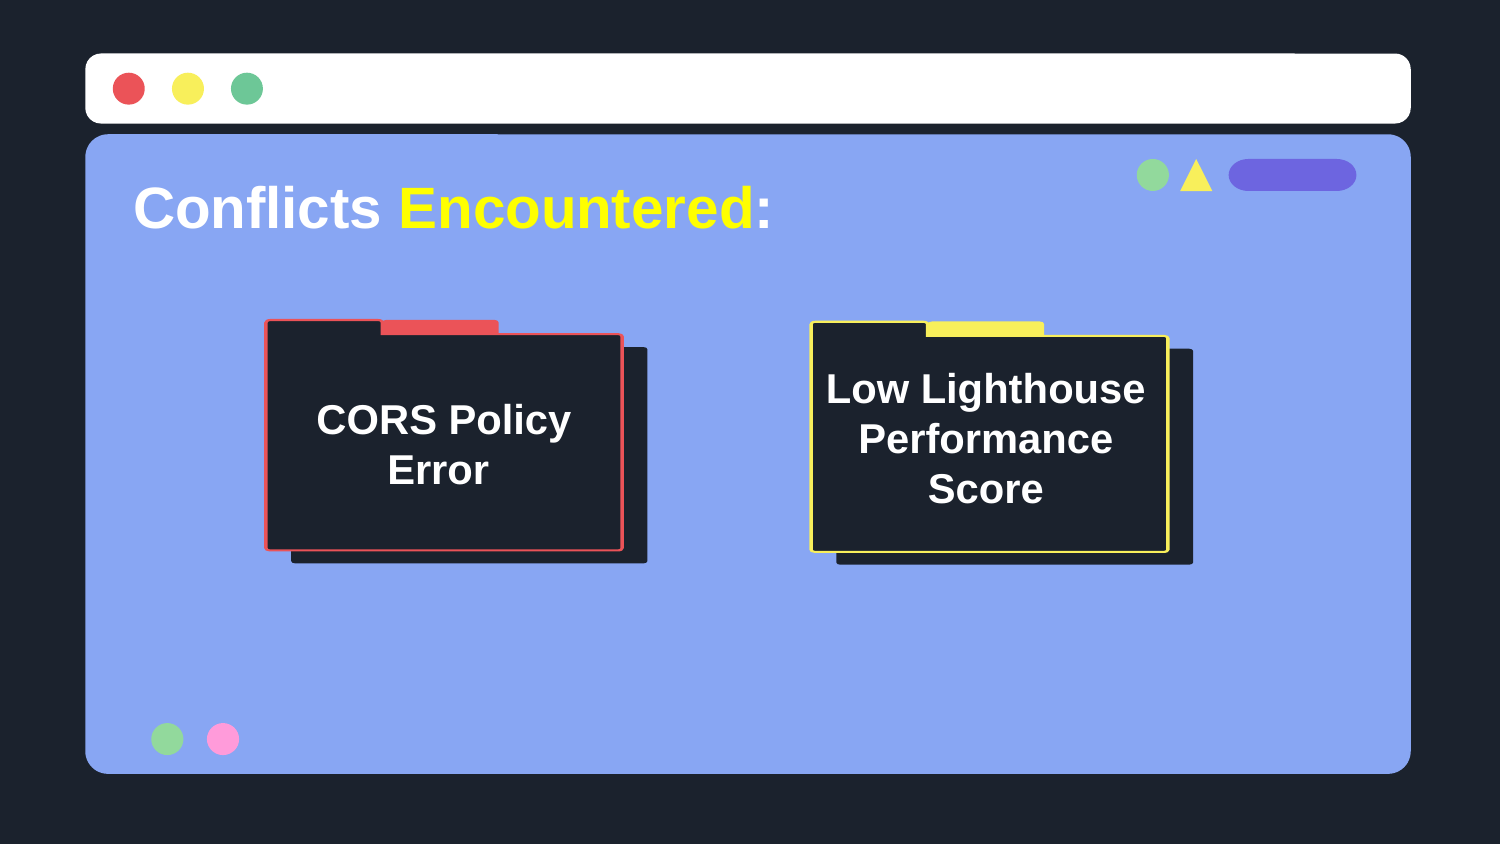

# Conflicts Encountered:

Low Lighthouse Performance Score
CORS Policy Error